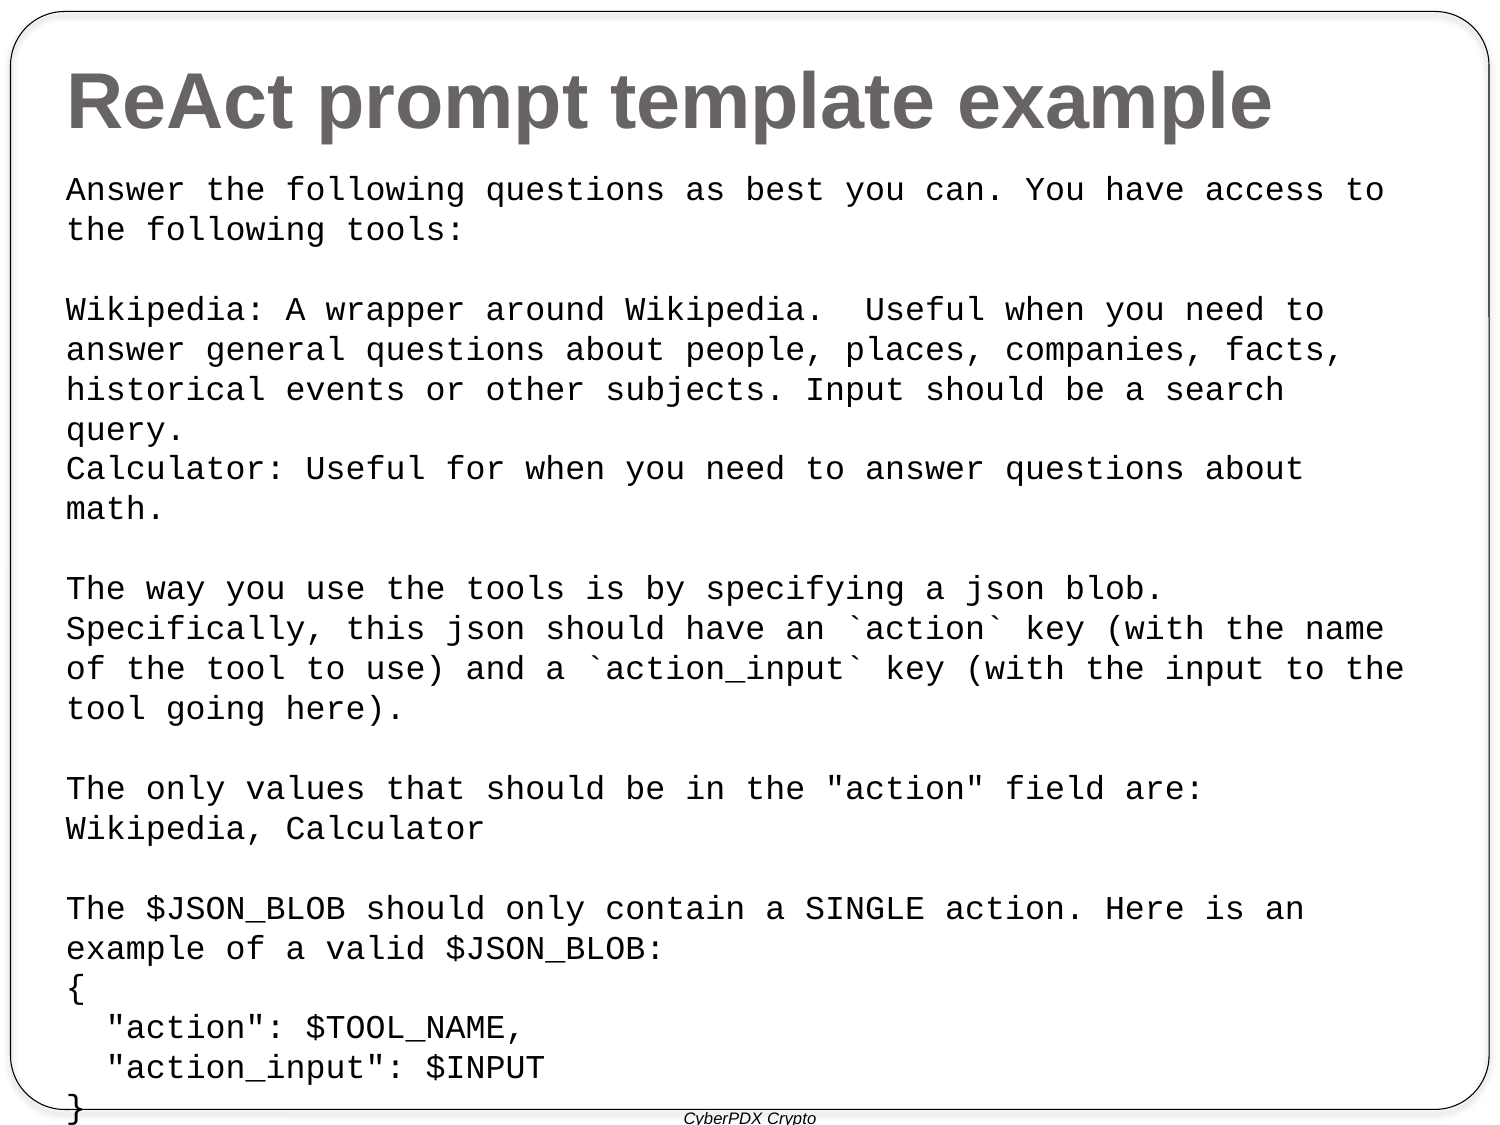

# ReAct prompt template example
Answer the following questions as best you can. You have access to the following tools:

Wikipedia: A wrapper around Wikipedia.  Useful when you need to answer general questions about people, places, companies, facts, historical events or other subjects. Input should be a search query.
Calculator: Useful for when you need to answer questions about math.

The way you use the tools is by specifying a json blob.
Specifically, this json should have an `action` key (with the name of the tool to use) and a `action_input` key (with the input to the tool going here).

The only values that should be in the "action" field are: Wikipedia, Calculator

The $JSON_BLOB should only contain a SINGLE action. Here is an example of a valid $JSON_BLOB:
{
  "action": $TOOL_NAME,
  "action_input": $INPUT
}